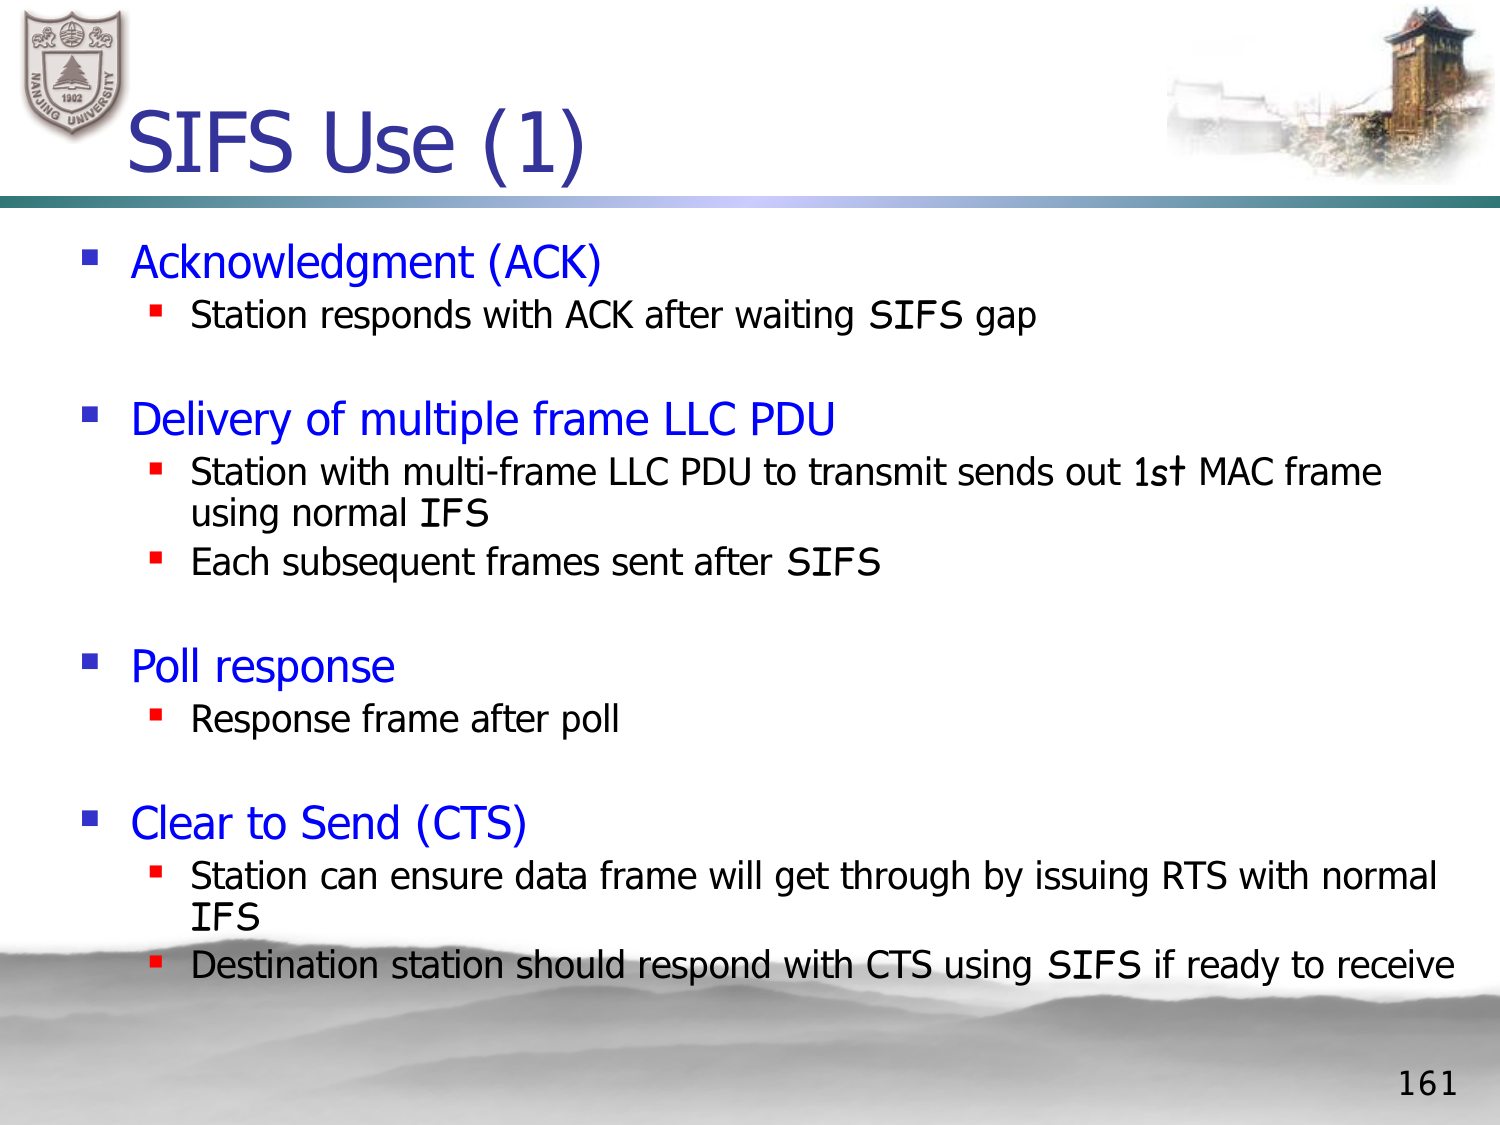

# SIFS Use (1)
Acknowledgment (ACK)
Station responds with ACK after waiting SIFS gap

Delivery of multiple frame LLC PDU
Station with multi-frame LLC PDU to transmit sends out 1st MAC frame using normal IFS
Each subsequent frames sent after SIFS

Poll response
Response frame after poll

Clear to Send (CTS)
Station can ensure data frame will get through by issuing RTS with normal IFS
Destination station should respond with CTS using SIFS if ready to receive
161